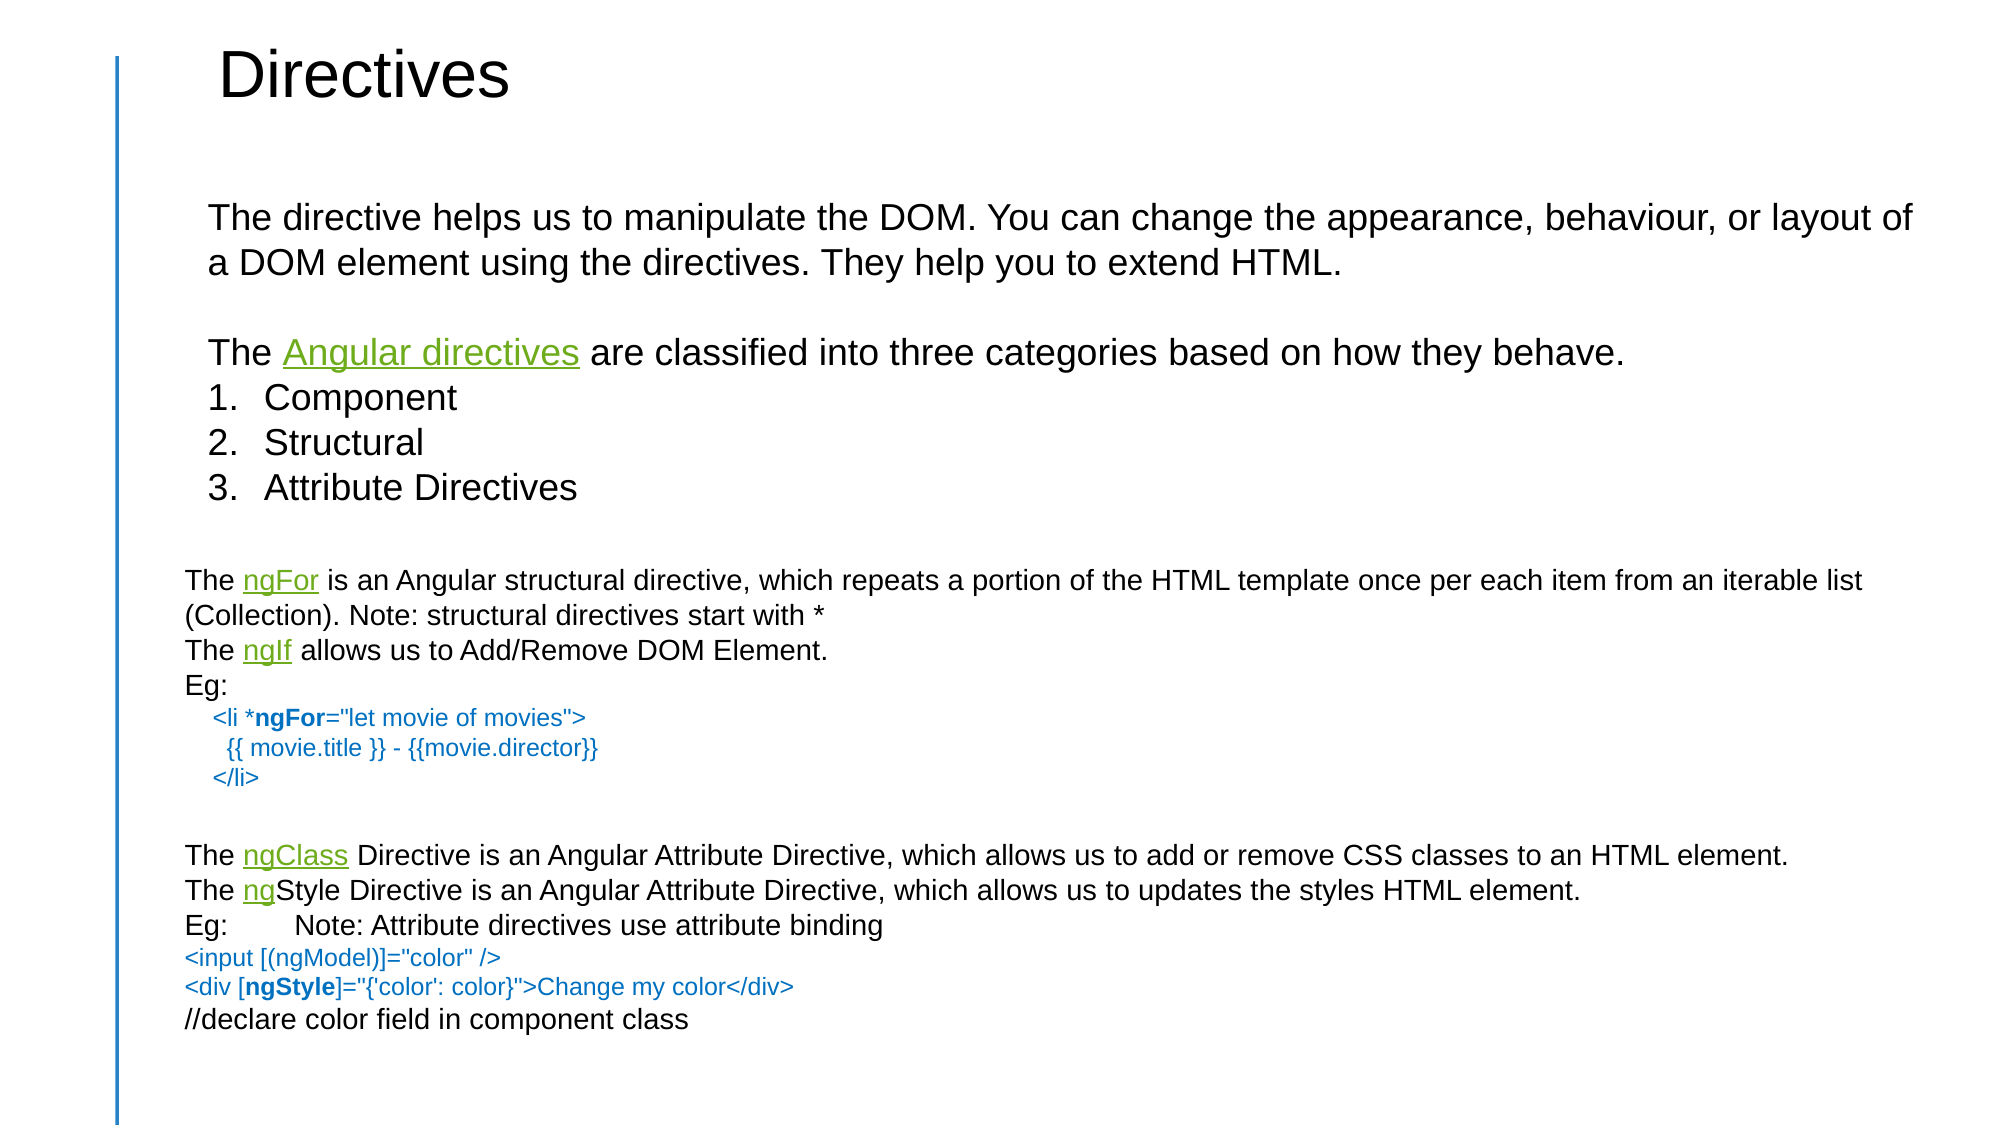

Directives
The directive helps us to manipulate the DOM. You can change the appearance, behaviour, or layout of a DOM element using the directives. They help you to extend HTML.

The Angular directives are classified into three categories based on how they behave.
Component
Structural
Attribute Directives
The ngFor is an Angular structural directive, which repeats a portion of the HTML template once per each item from an iterable list (Collection). Note: structural directives start with *
The ngIf allows us to Add/Remove DOM Element.
Eg:
    <li *ngFor="let movie of movies">
      {{ movie.title }} - {{movie.director}}
    </li>

The ngClass Directive is an Angular Attribute Directive, which allows us to add or remove CSS classes to an HTML element.
The ngStyle Directive is an Angular Attribute Directive, which allows us to updates the styles HTML element.
Eg:        Note: Attribute directives use attribute binding
<input [(ngModel)]="color" />
<div [ngStyle]="{'color': color}">Change my color</div>
//declare color field in component class